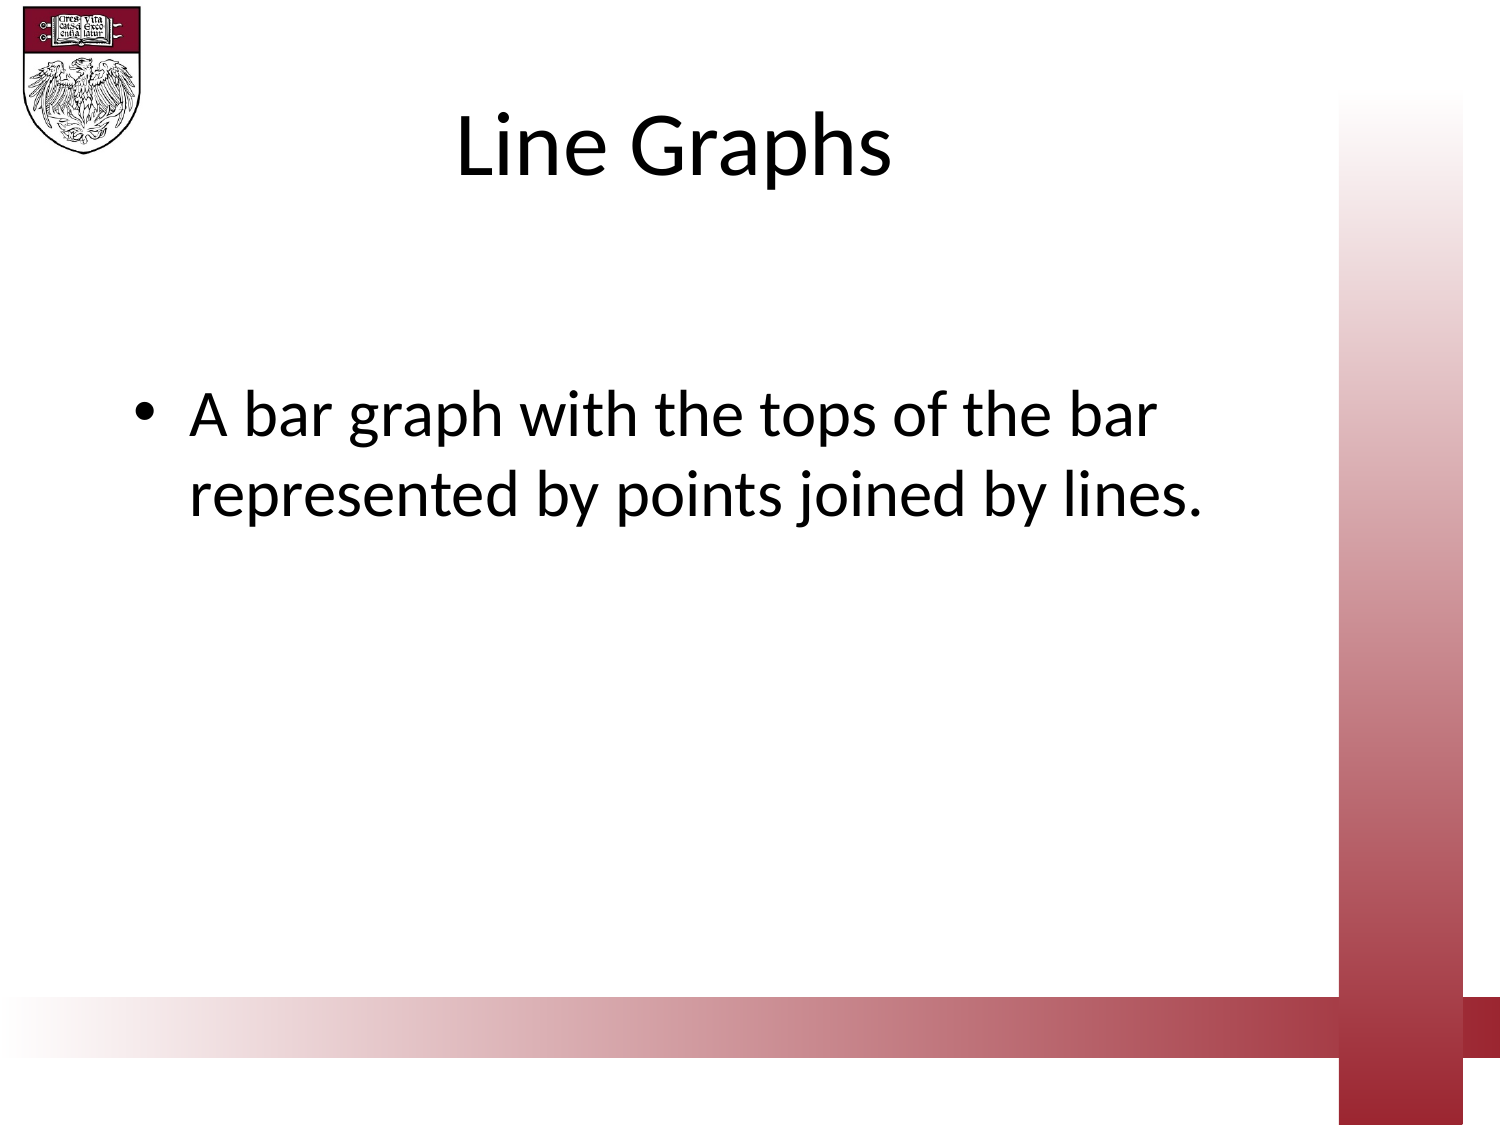

Line Graphs
A bar graph with the tops of the bar represented by points joined by lines.